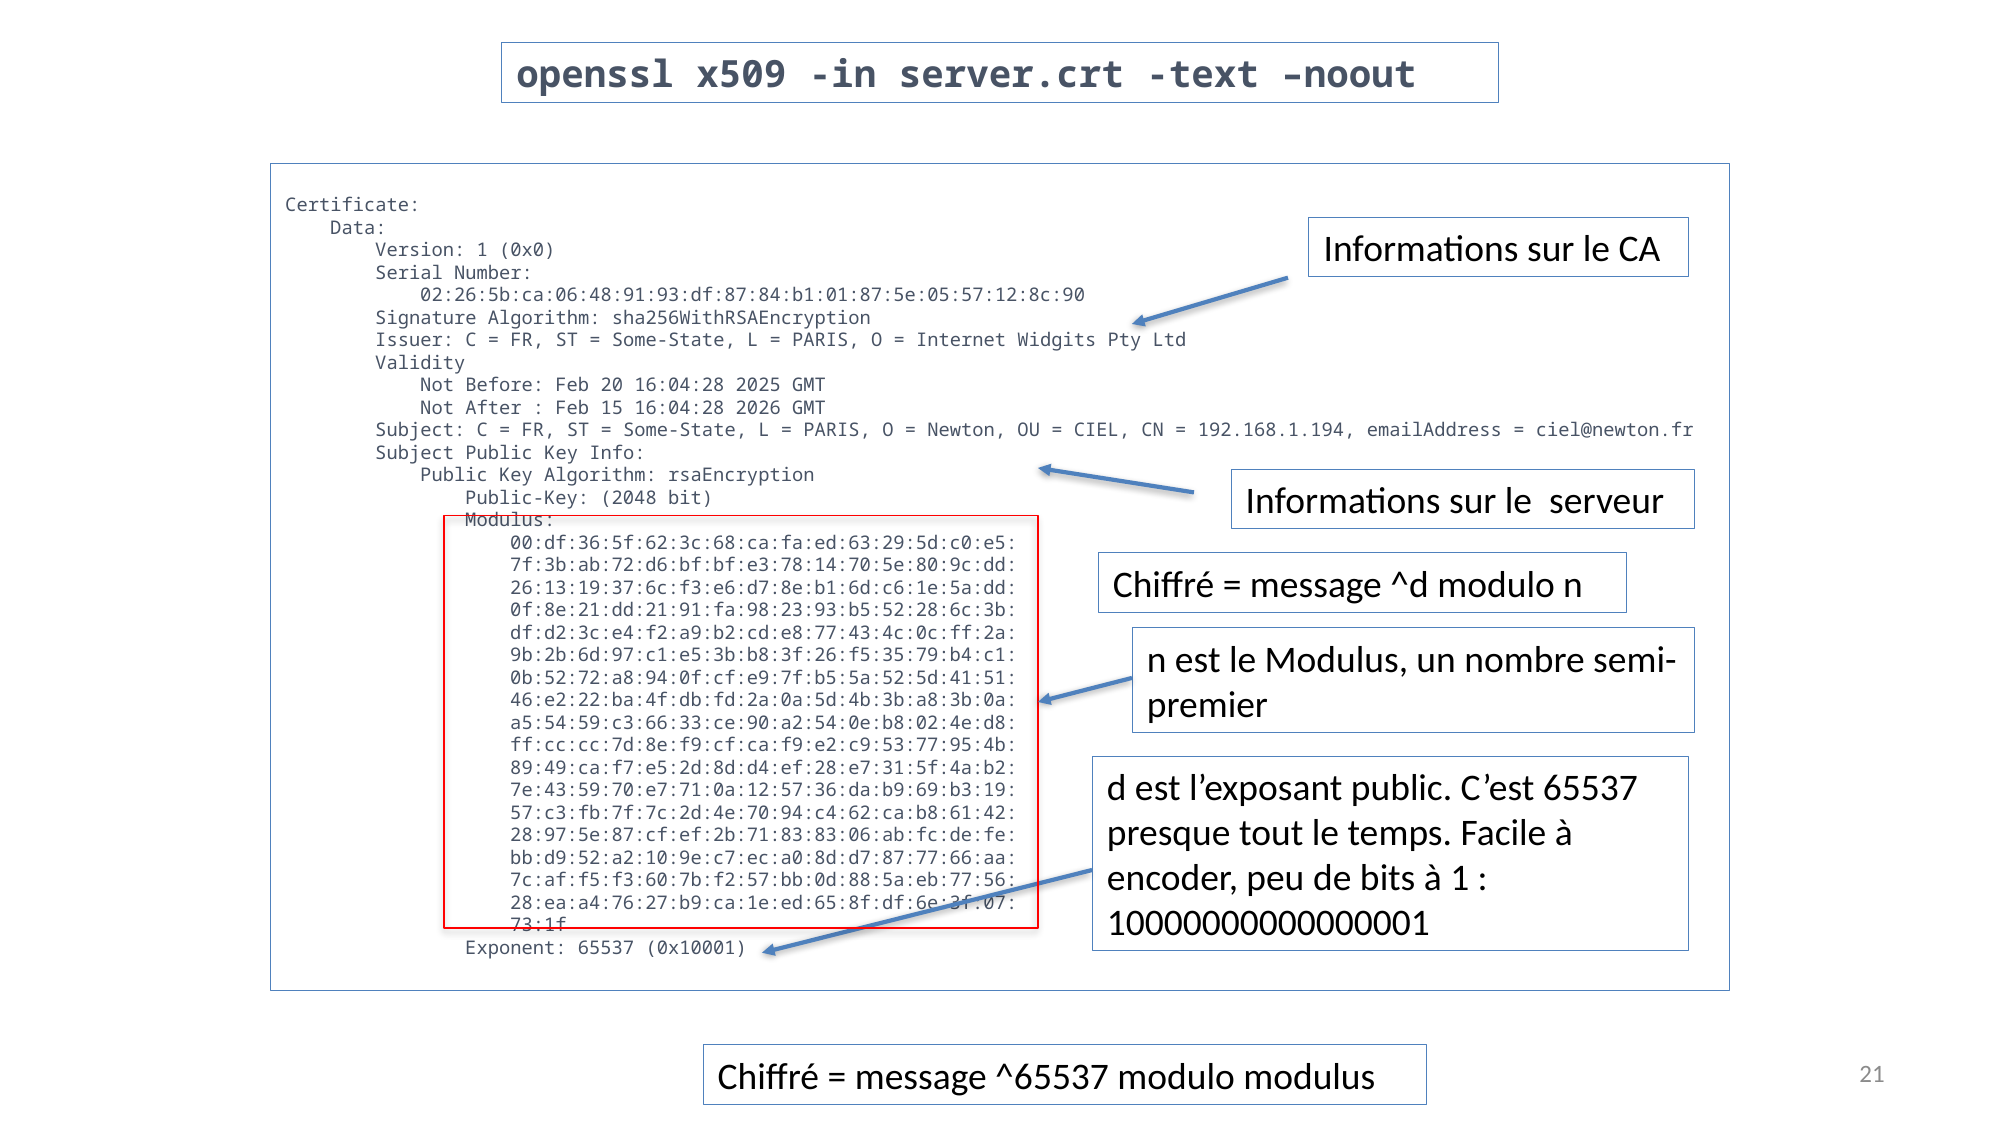

openssl x509 -in server.crt -text –noout

Certificate:
    Data:
        Version: 1 (0x0)
        Serial Number:
            02:26:5b:ca:06:48:91:93:df:87:84:b1:01:87:5e:05:57:12:8c:90
        Signature Algorithm: sha256WithRSAEncryption
        Issuer: C = FR, ST = Some-State, L = PARIS, O = Internet Widgits Pty Ltd
        Validity
            Not Before: Feb 20 16:04:28 2025 GMT
            Not After : Feb 15 16:04:28 2026 GMT
        Subject: C = FR, ST = Some-State, L = PARIS, O = Newton, OU = CIEL, CN = 192.168.1.194, emailAddress = ciel@newton.fr
        Subject Public Key Info:
            Public Key Algorithm: rsaEncryption
                Public-Key: (2048 bit)
                Modulus:
                    00:df:36:5f:62:3c:68:ca:fa:ed:63:29:5d:c0:e5:
                    7f:3b:ab:72:d6:bf:bf:e3:78:14:70:5e:80:9c:dd:
                    26:13:19:37:6c:f3:e6:d7:8e:b1:6d:c6:1e:5a:dd:
                    0f:8e:21:dd:21:91:fa:98:23:93:b5:52:28:6c:3b:
                    df:d2:3c:e4:f2:a9:b2:cd:e8:77:43:4c:0c:ff:2a:
                    9b:2b:6d:97:c1:e5:3b:b8:3f:26:f5:35:79:b4:c1:
                    0b:52:72:a8:94:0f:cf:e9:7f:b5:5a:52:5d:41:51:
                    46:e2:22:ba:4f:db:fd:2a:0a:5d:4b:3b:a8:3b:0a:
                    a5:54:59:c3:66:33:ce:90:a2:54:0e:b8:02:4e:d8:
                    ff:cc:cc:7d:8e:f9:cf:ca:f9:e2:c9:53:77:95:4b:
                    89:49:ca:f7:e5:2d:8d:d4:ef:28:e7:31:5f:4a:b2:
                    7e:43:59:70:e7:71:0a:12:57:36:da:b9:69:b3:19:
                    57:c3:fb:7f:7c:2d:4e:70:94:c4:62:ca:b8:61:42:
                    28:97:5e:87:cf:ef:2b:71:83:83:06:ab:fc:de:fe:
                    bb:d9:52:a2:10:9e:c7:ec:a0:8d:d7:87:77:66:aa:
                    7c:af:f5:f3:60:7b:f2:57:bb:0d:88:5a:eb:77:56:
                    28:ea:a4:76:27:b9:ca:1e:ed:65:8f:df:6e:3f:07:
                    73:1f
                Exponent: 65537 (0x10001)

Informations sur le CA
Informations sur le  serveur

Chiffré = message ^d modulo n
n est le Modulus, un nombre semi-premier
d est l’exposant public. C’est 65537 presque tout le temps. Facile à encoder, peu de bits à 1 :
10000000000000001
21
Chiffré = message ^65537 modulo modulus